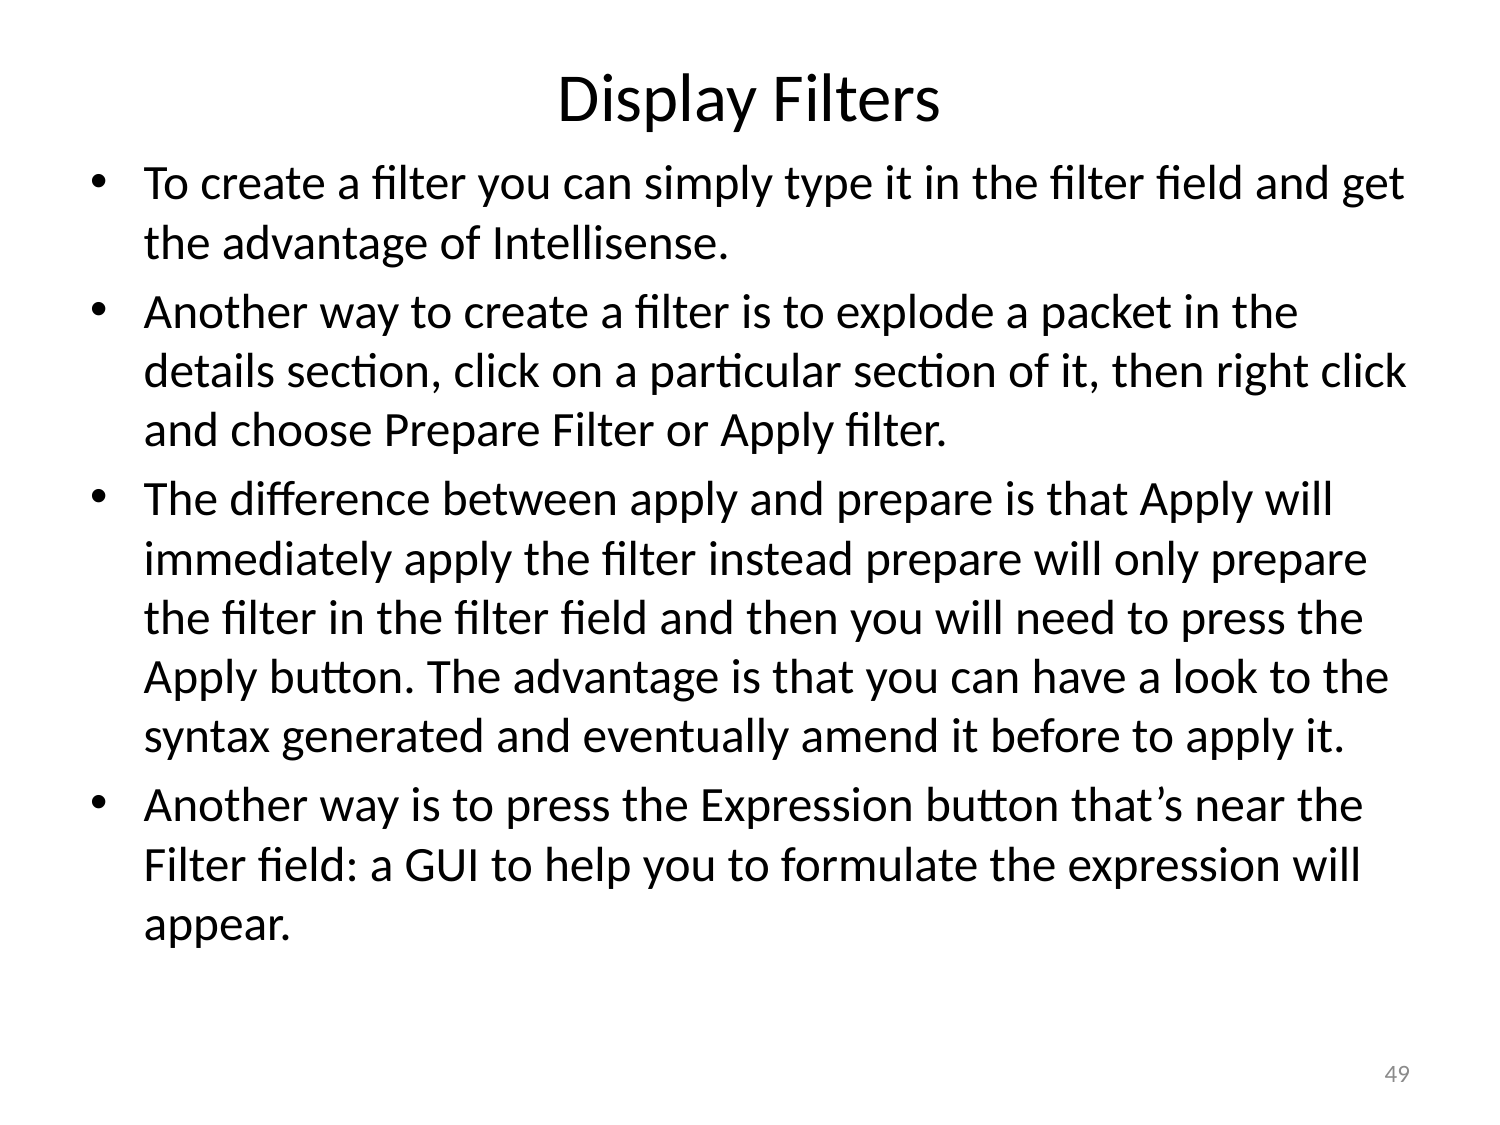

# Display Filters
To create a filter you can simply type it in the filter field and get the advantage of Intellisense.
Another way to create a filter is to explode a packet in the details section, click on a particular section of it, then right click and choose Prepare Filter or Apply filter.
The difference between apply and prepare is that Apply will immediately apply the filter instead prepare will only prepare the filter in the filter field and then you will need to press the Apply button. The advantage is that you can have a look to the syntax generated and eventually amend it before to apply it.
Another way is to press the Expression button that’s near the Filter field: a GUI to help you to formulate the expression will appear.

49